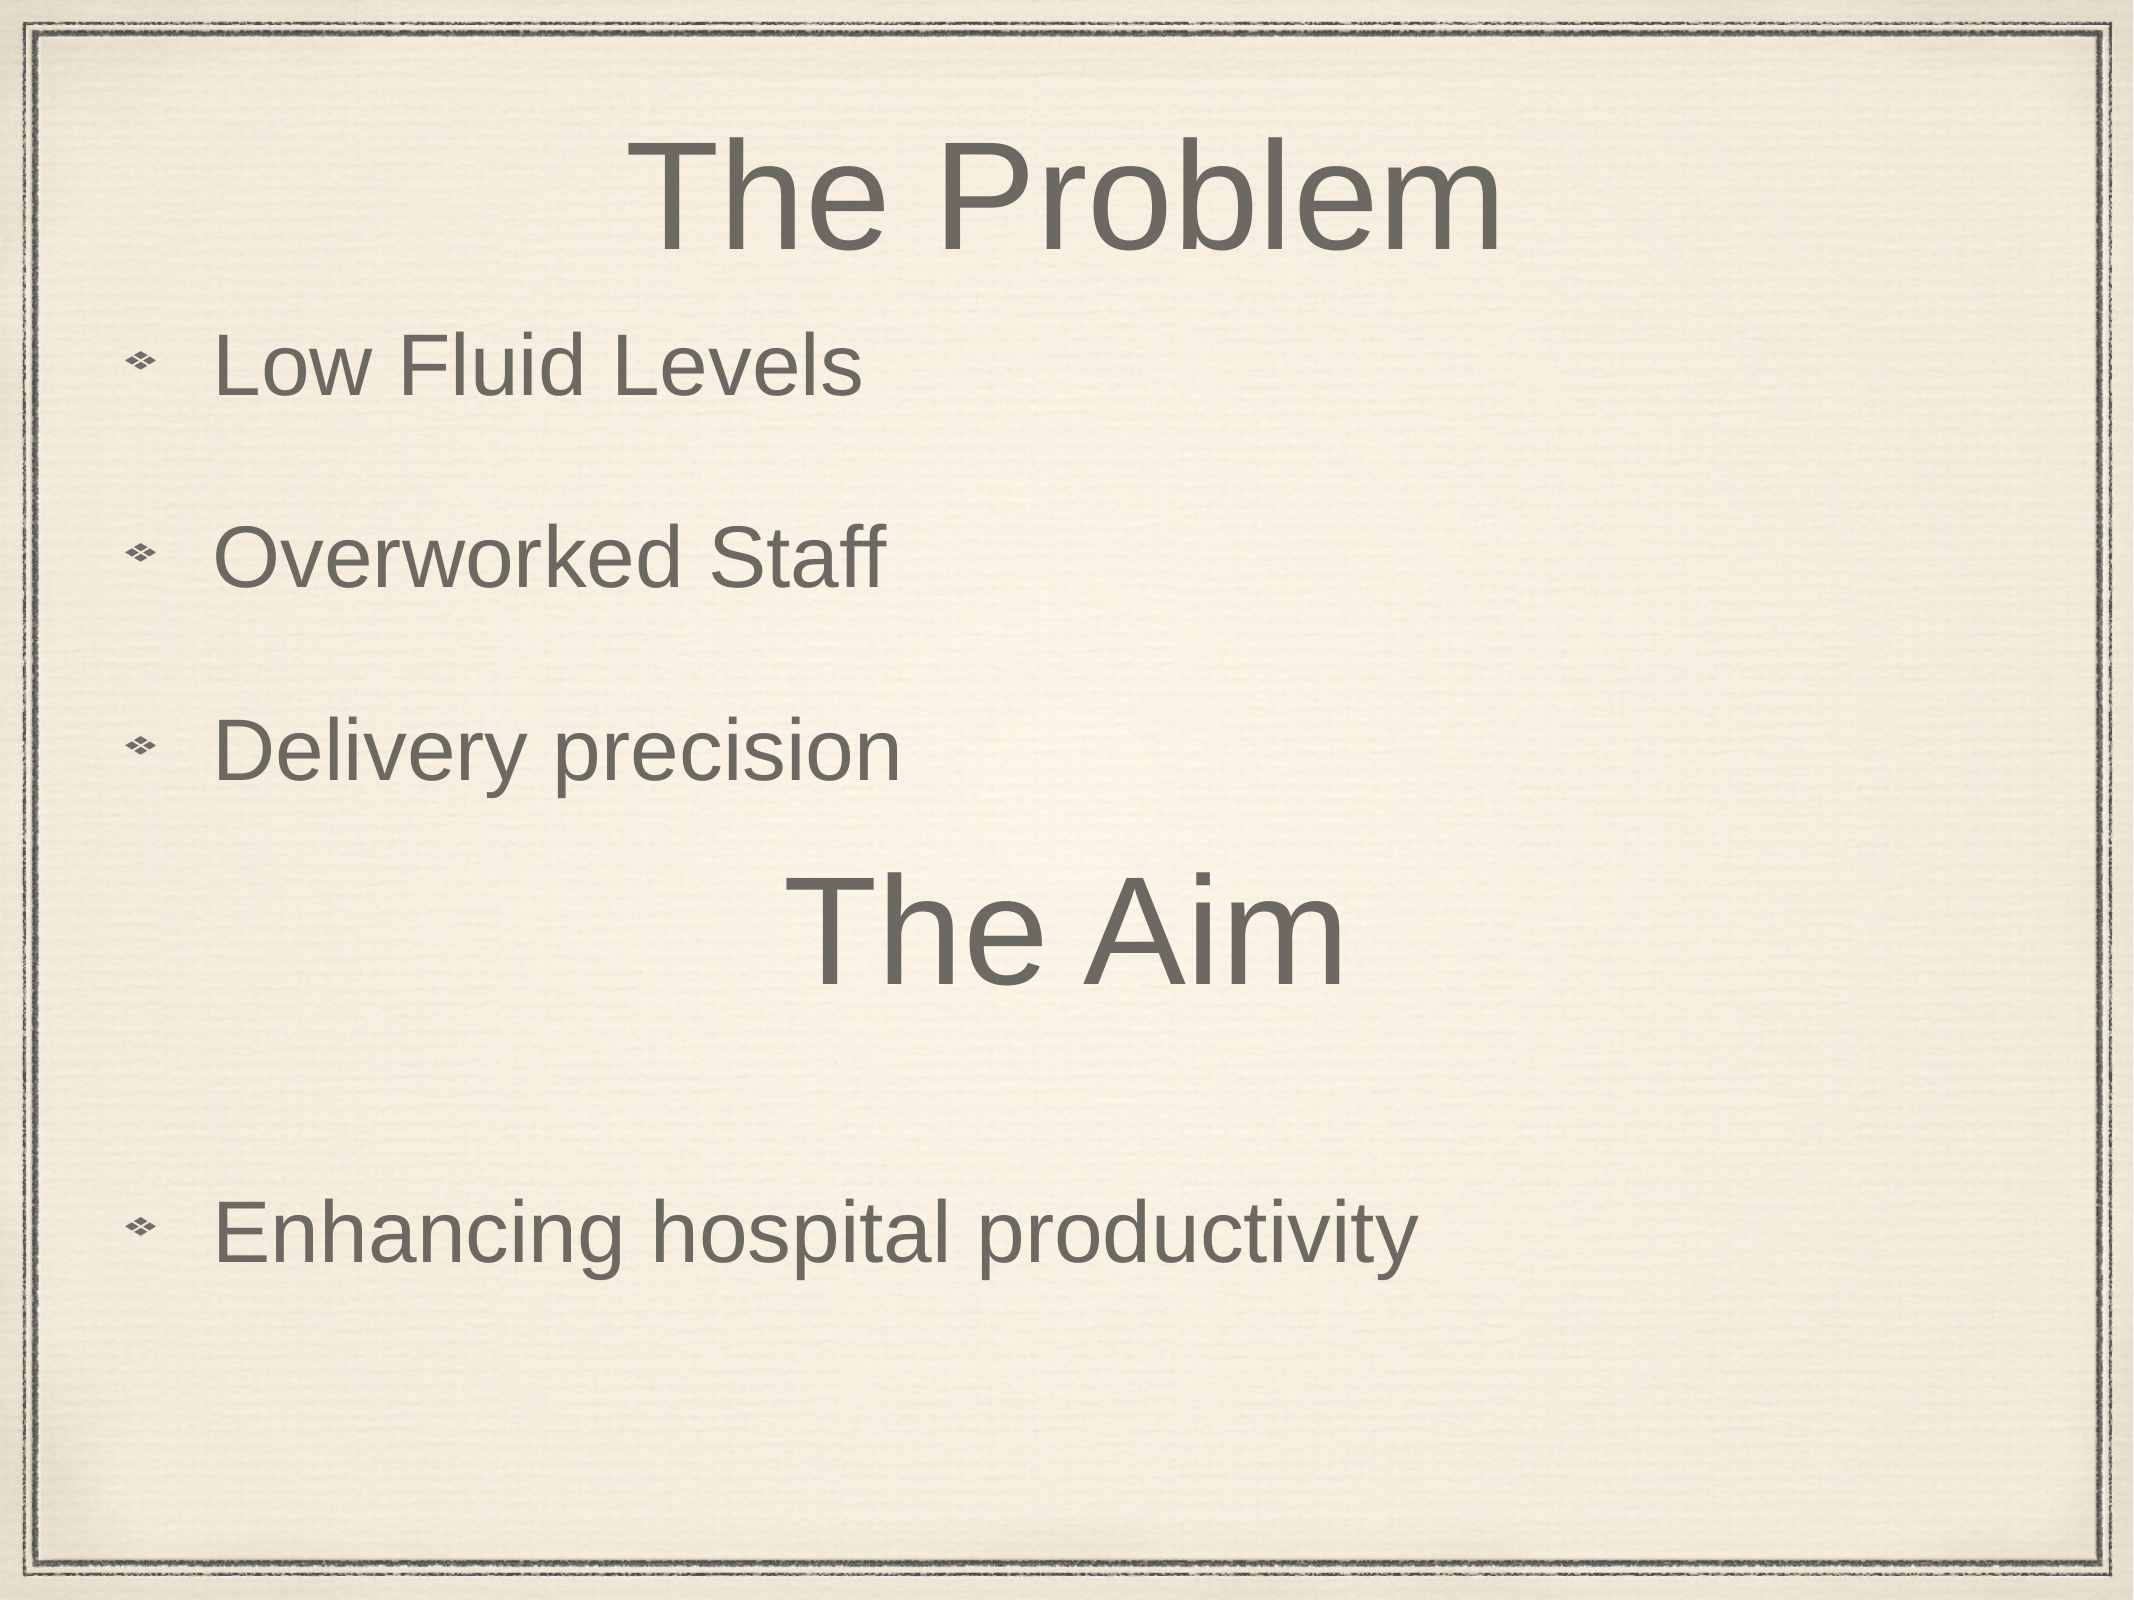

# The Problem
Low Fluid Levels
Overworked Staff
Delivery precision
The Aim
Enhancing hospital productivity